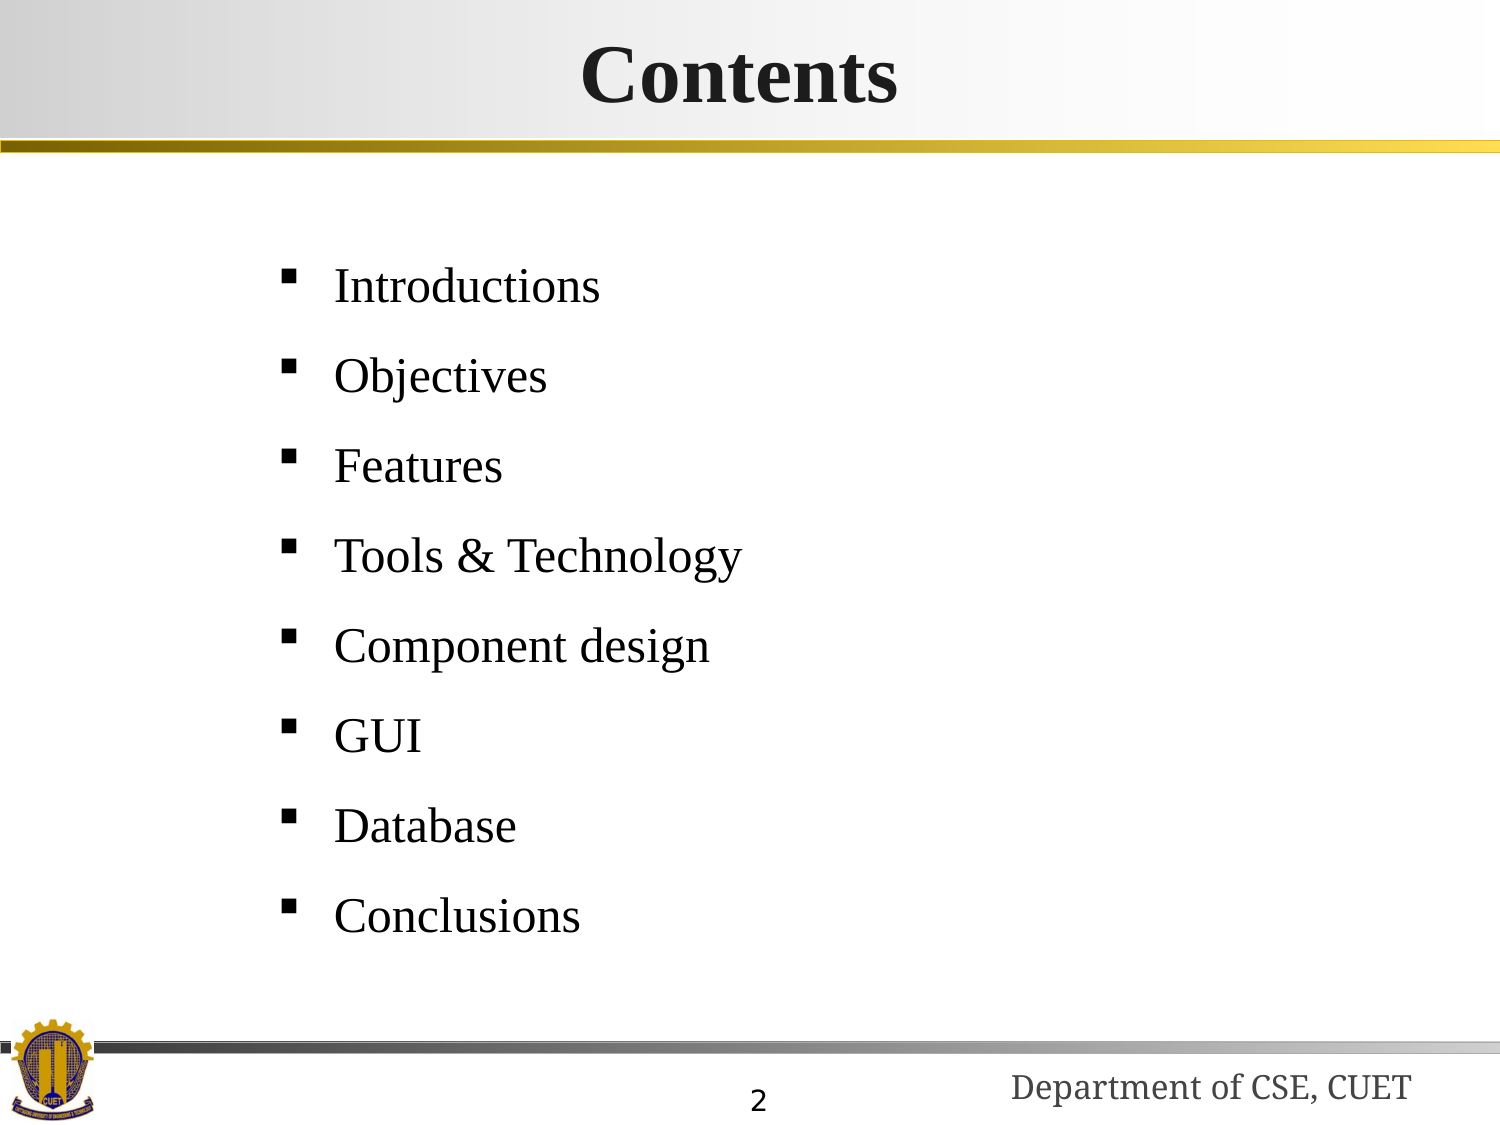

# Contents
Introductions
Objectives
Features
Tools & Technology
Component design
GUI
Database
Conclusions